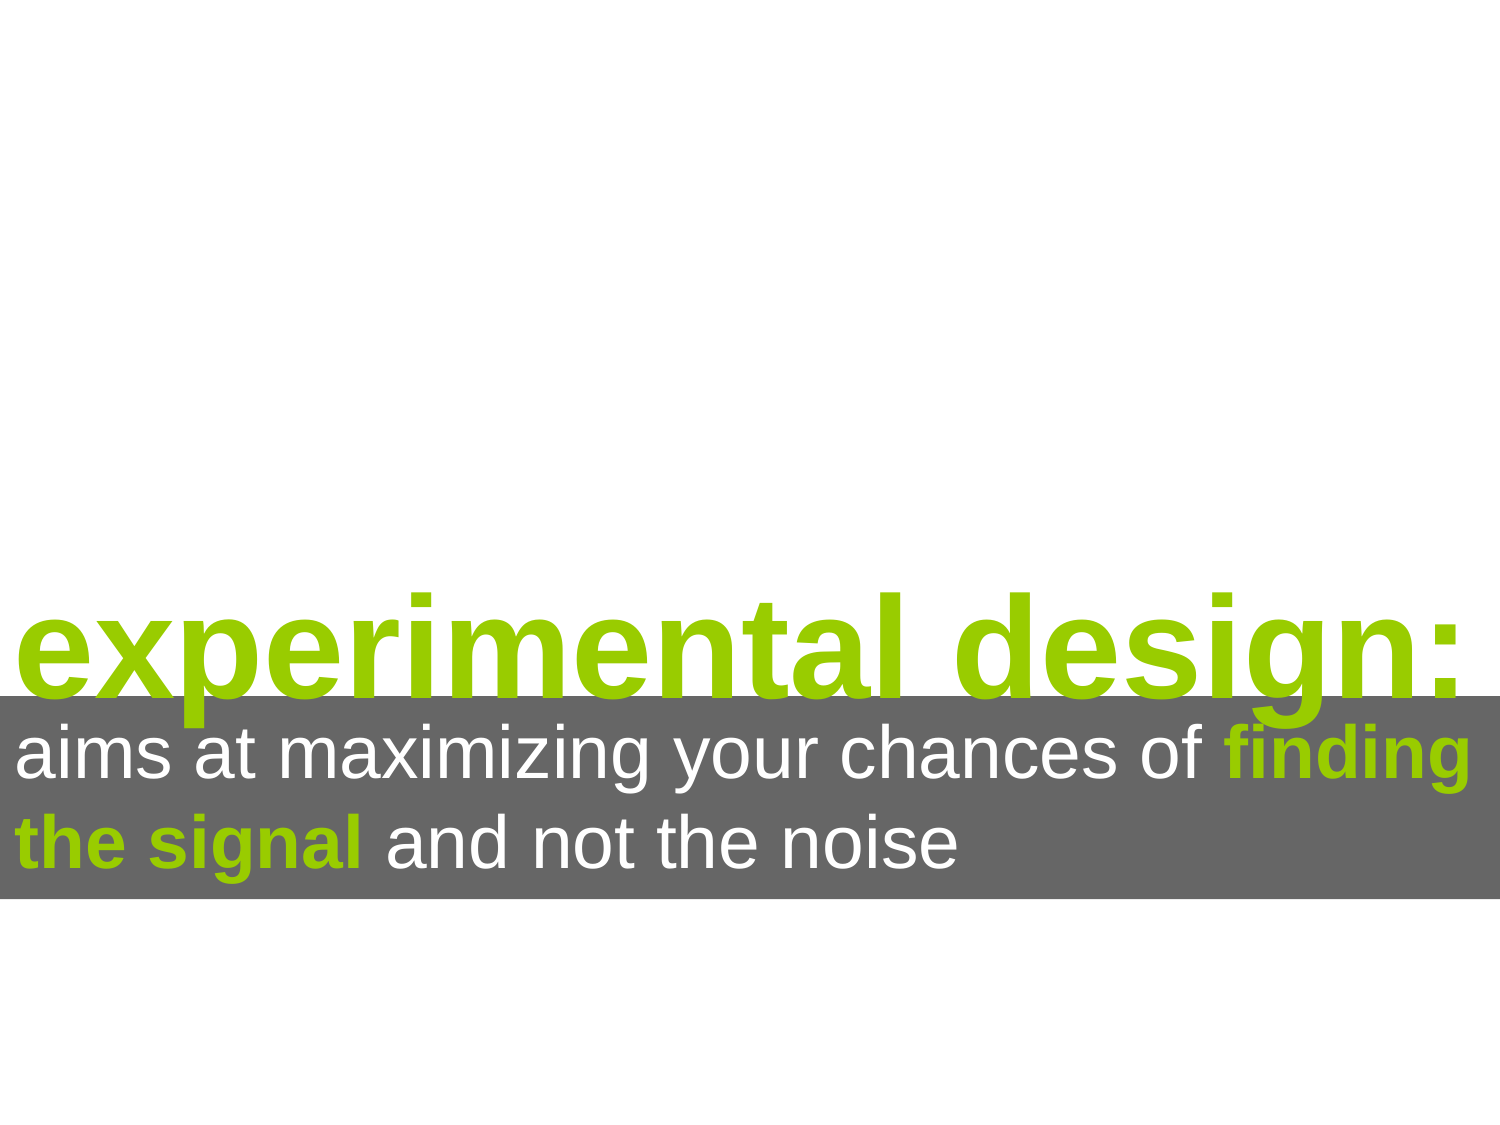

experimental design:
aims at maximizing your chances of finding the signal and not the noise